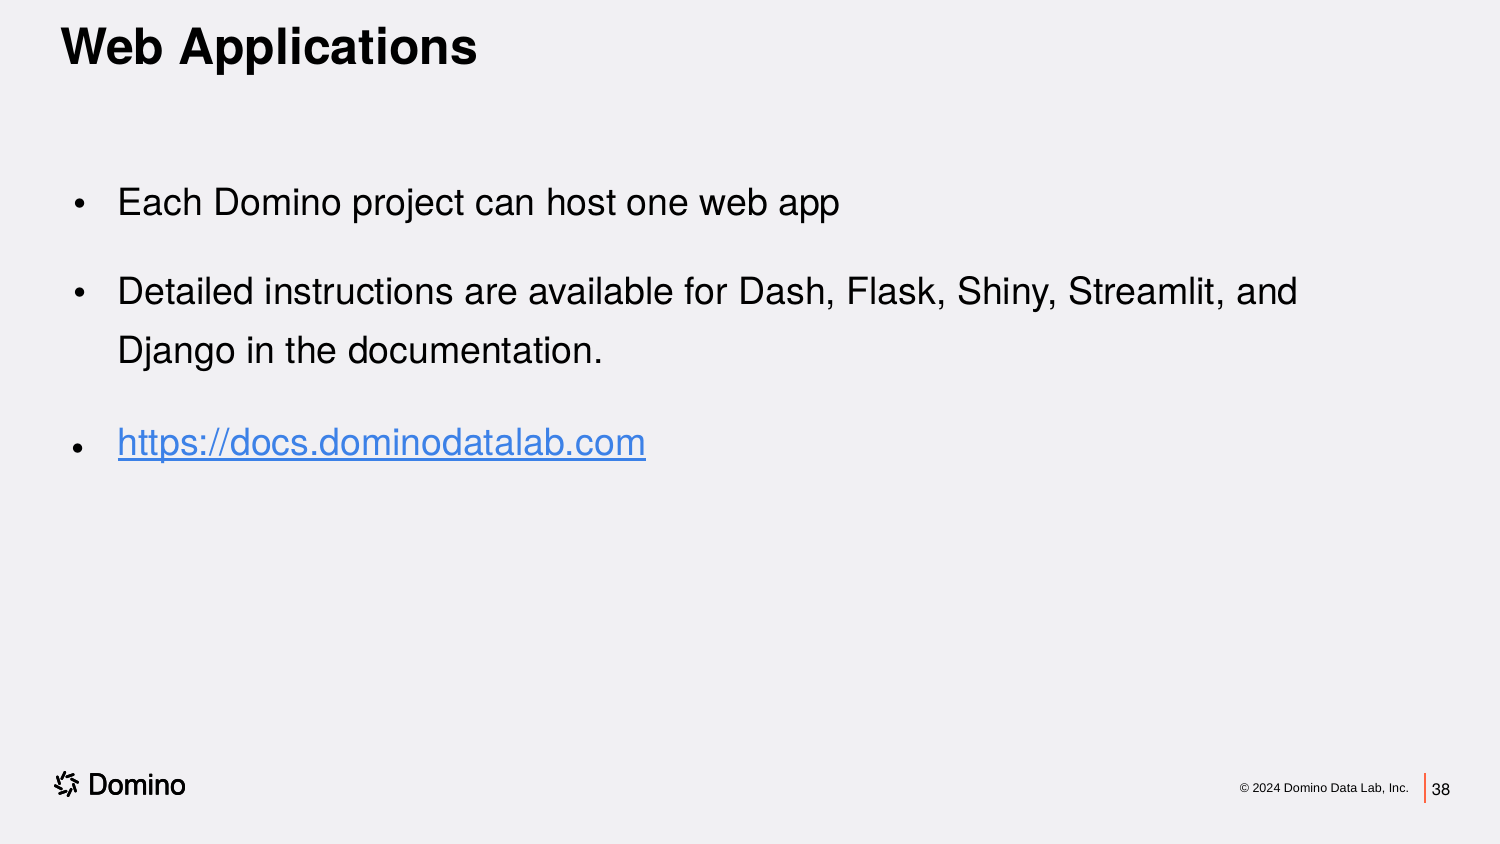

# Web Applications
Each Domino project can host one web app
Detailed instructions are available for Dash, Flask, Shiny, Streamlit, and Django in the documentation.
https://docs.dominodatalab.com